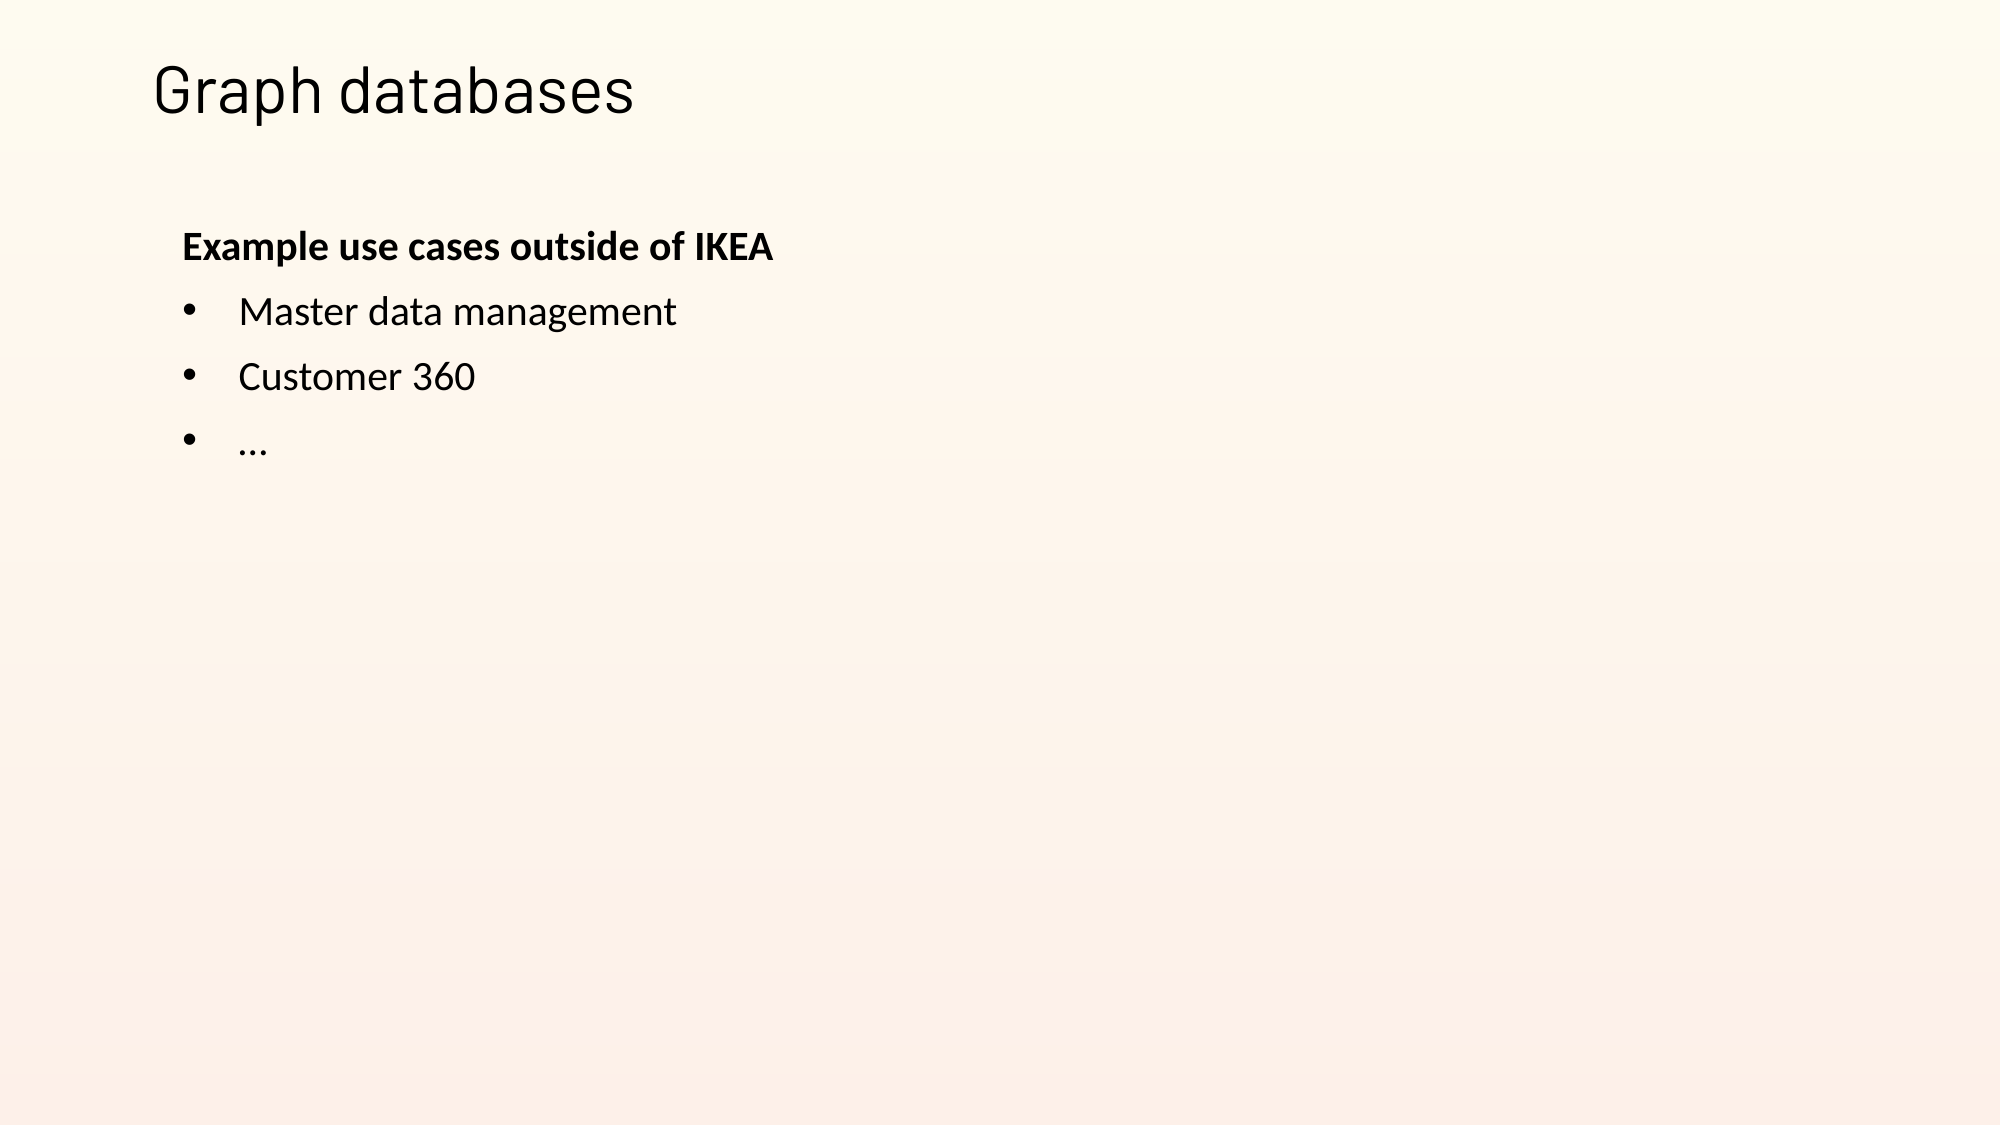

# Graph databases
Example use cases outside of IKEA
Master data management
Customer 360
…